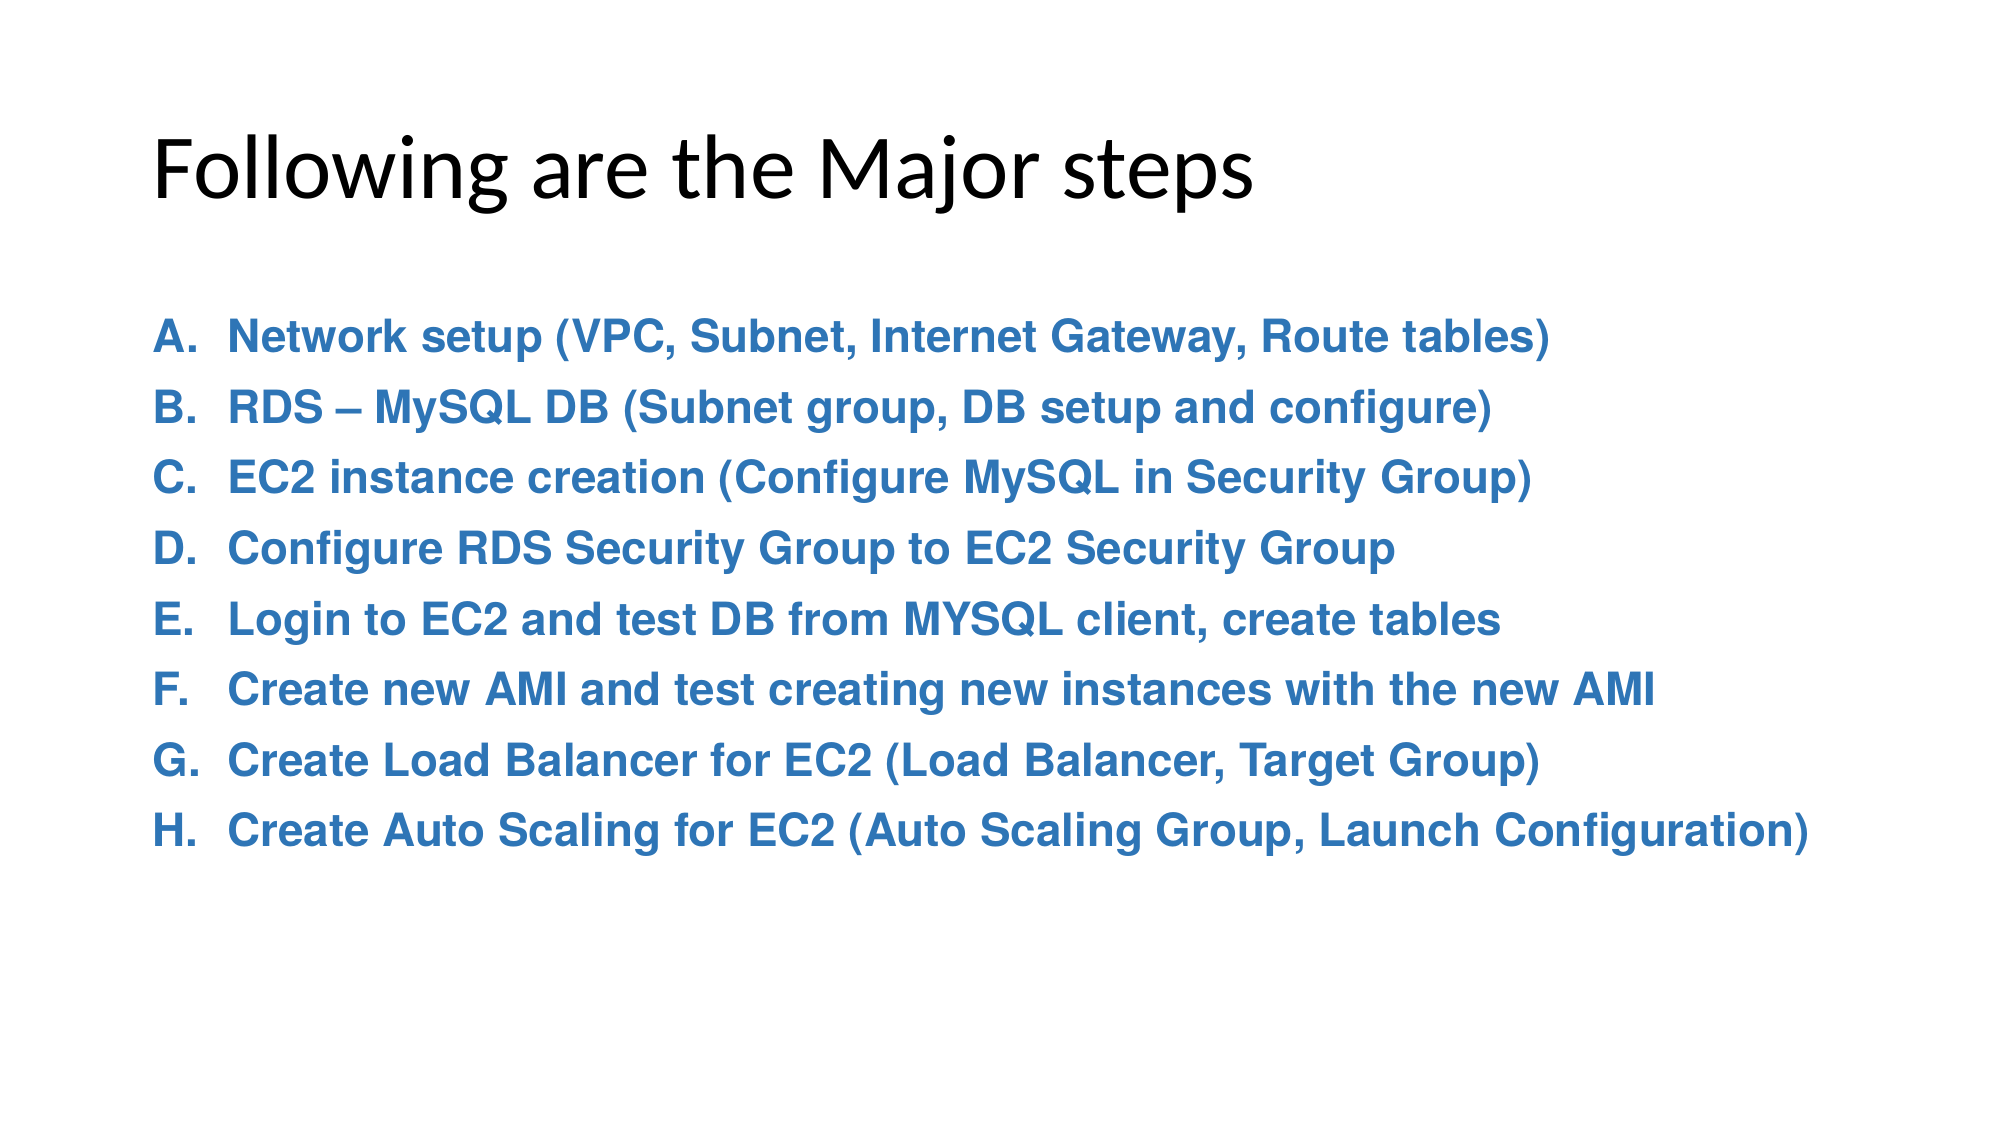

# Following are the Major steps
Network setup (VPC, Subnet, Internet Gateway, Route tables)
RDS – MySQL DB (Subnet group, DB setup and configure)
EC2 instance creation (Configure MySQL in Security Group)
Configure RDS Security Group to EC2 Security Group
Login to EC2 and test DB from MYSQL client, create tables
Create new AMI and test creating new instances with the new AMI
Create Load Balancer for EC2 (Load Balancer, Target Group)
Create Auto Scaling for EC2 (Auto Scaling Group, Launch Configuration)